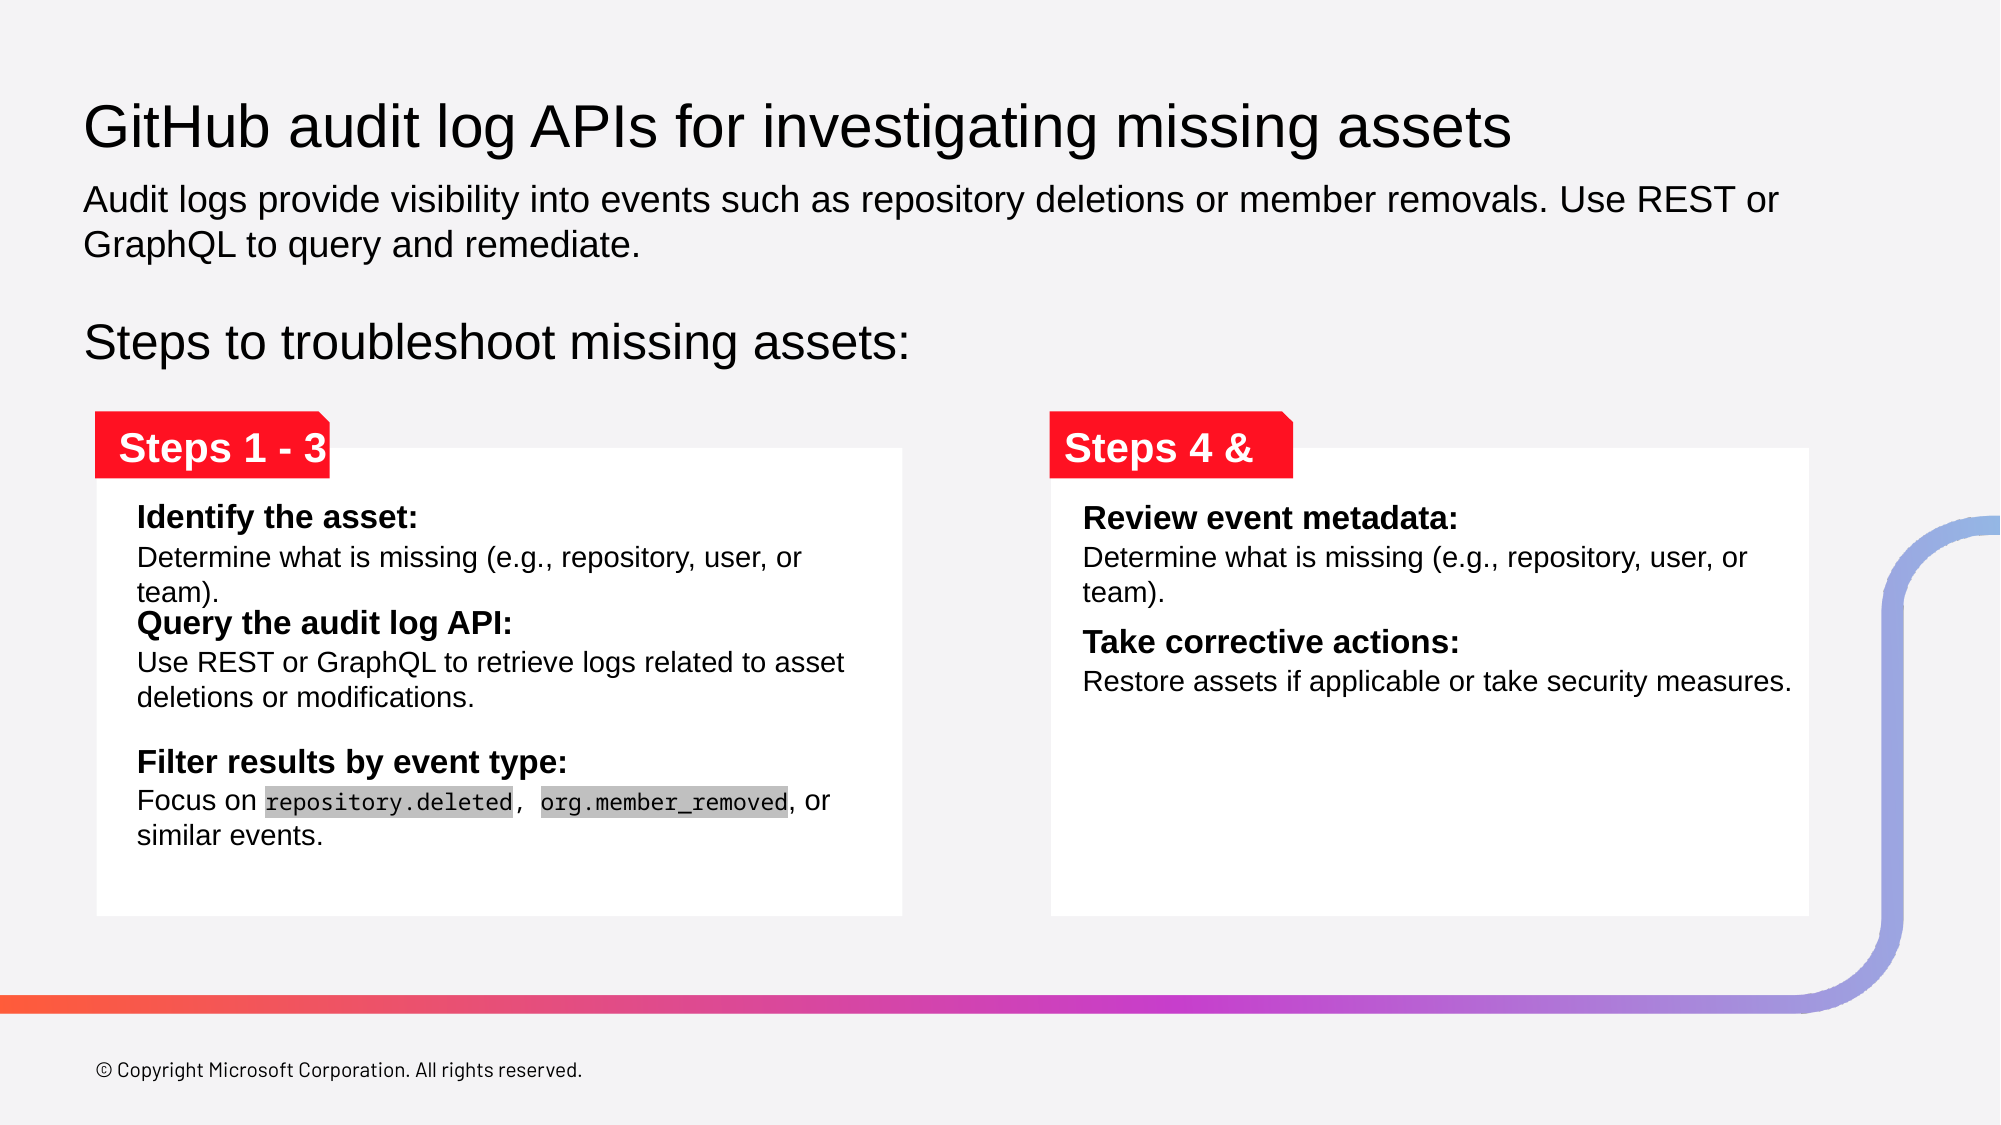

# GitHub audit log APIs for investigating missing assets
Audit logs provide visibility into events such as repository deletions or member removals. Use REST or GraphQL to query and remediate.
Steps to troubleshoot missing assets:

Steps 1 - 3
Steps 4 & 5

Identify the asset:
Review event metadata:
Determine what is missing (e.g., repository, user, or team).
Determine what is missing (e.g., repository, user, or team).
Query the audit log API:
Take corrective actions:
Use REST or GraphQL to retrieve logs related to asset deletions or modifications.
Restore assets if applicable or take security measures.
Filter results by event type:
Focus on repository.deleted, org.member_removed, or similar events.
© Copyright Microsoft Corporation. All rights reserved.